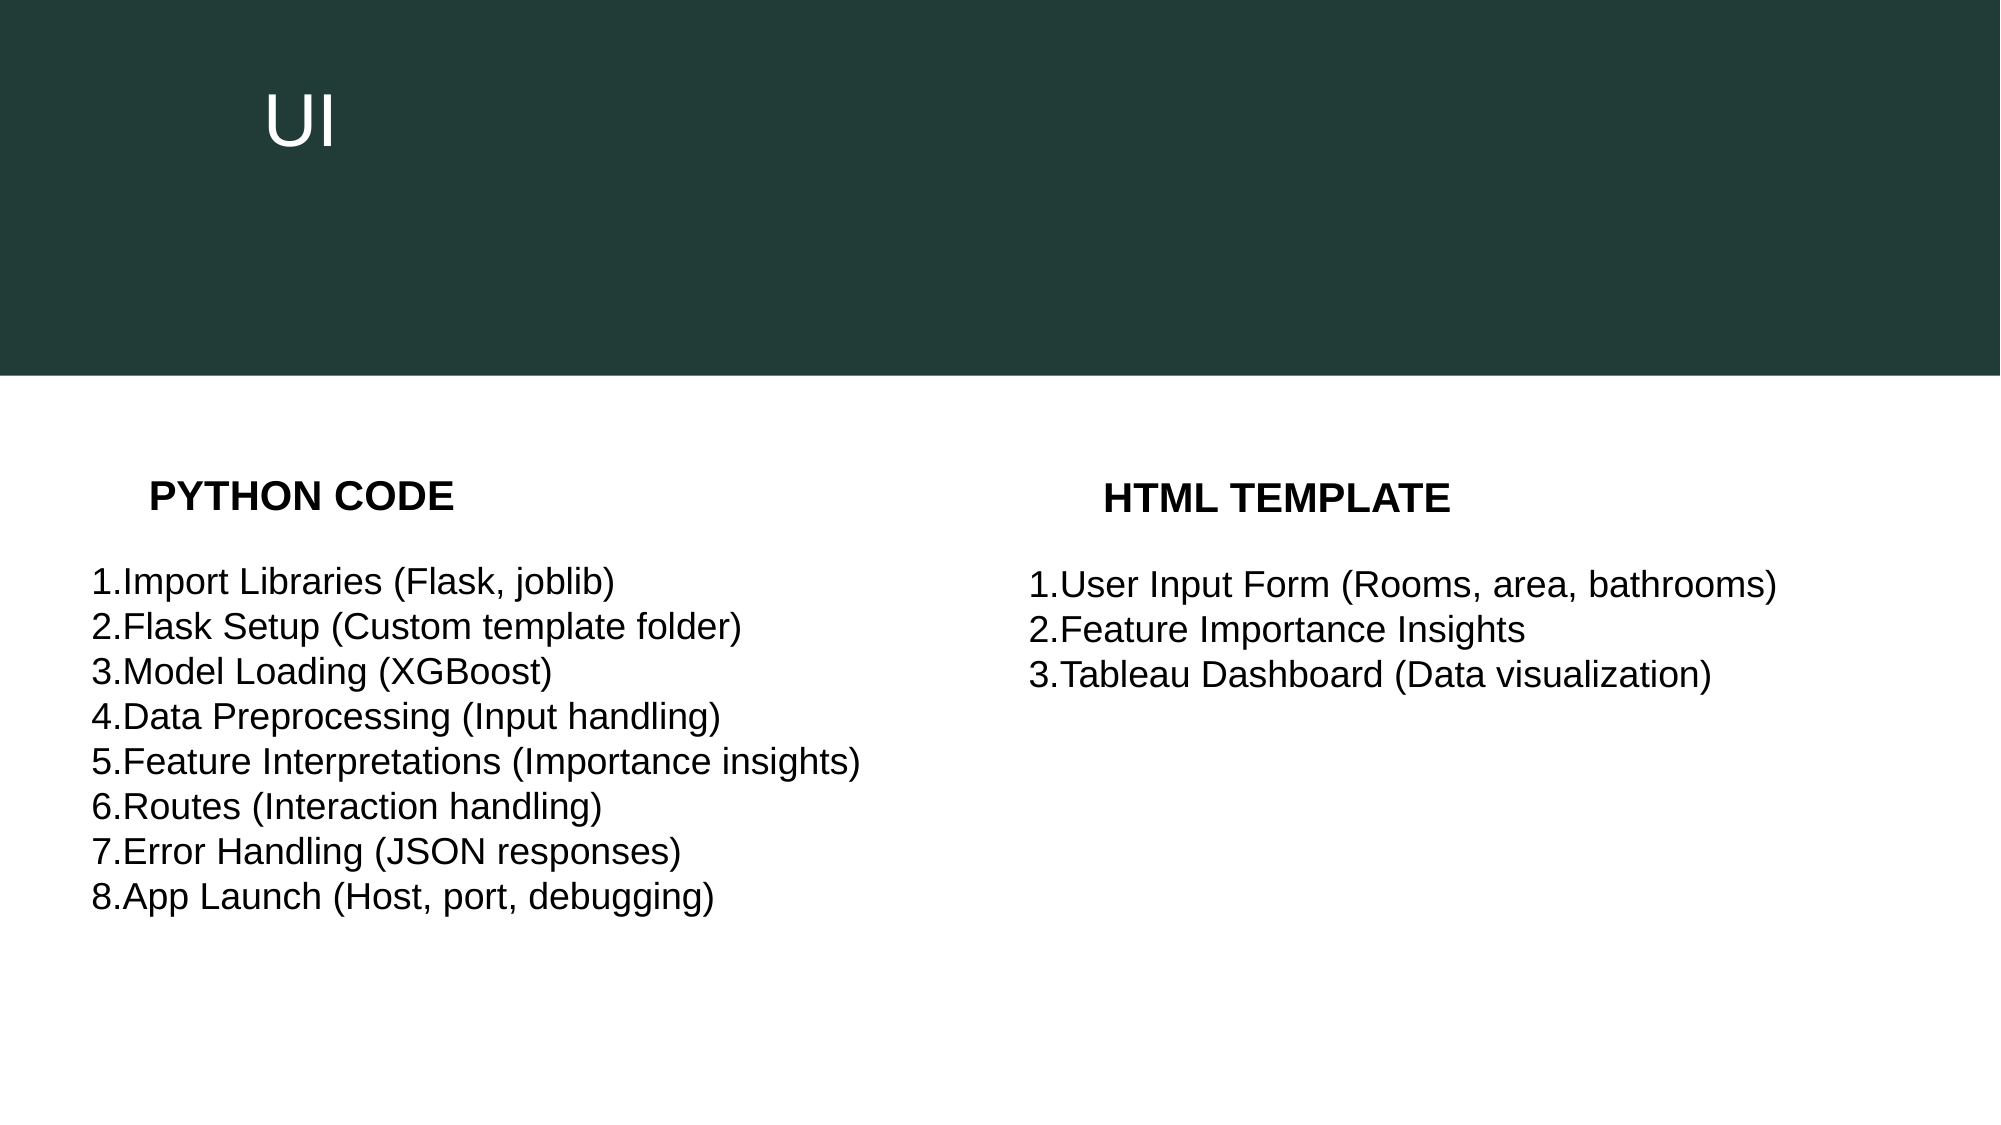

UI

HTML TEMPLATE

PYTHON CODE

1.User Input Form (Rooms, area, bathrooms)
2.Feature Importance Insights
3.Tableau Dashboard (Data visualization)
1.Import Libraries (Flask, joblib)
2.Flask Setup (Custom template folder)
3.Model Loading (XGBoost)
4.Data Preprocessing (Input handling)
5.Feature Interpretations (Importance insights)
6.Routes (Interaction handling)
7.Error Handling (JSON responses)
8.App Launch (Host, port, debugging)